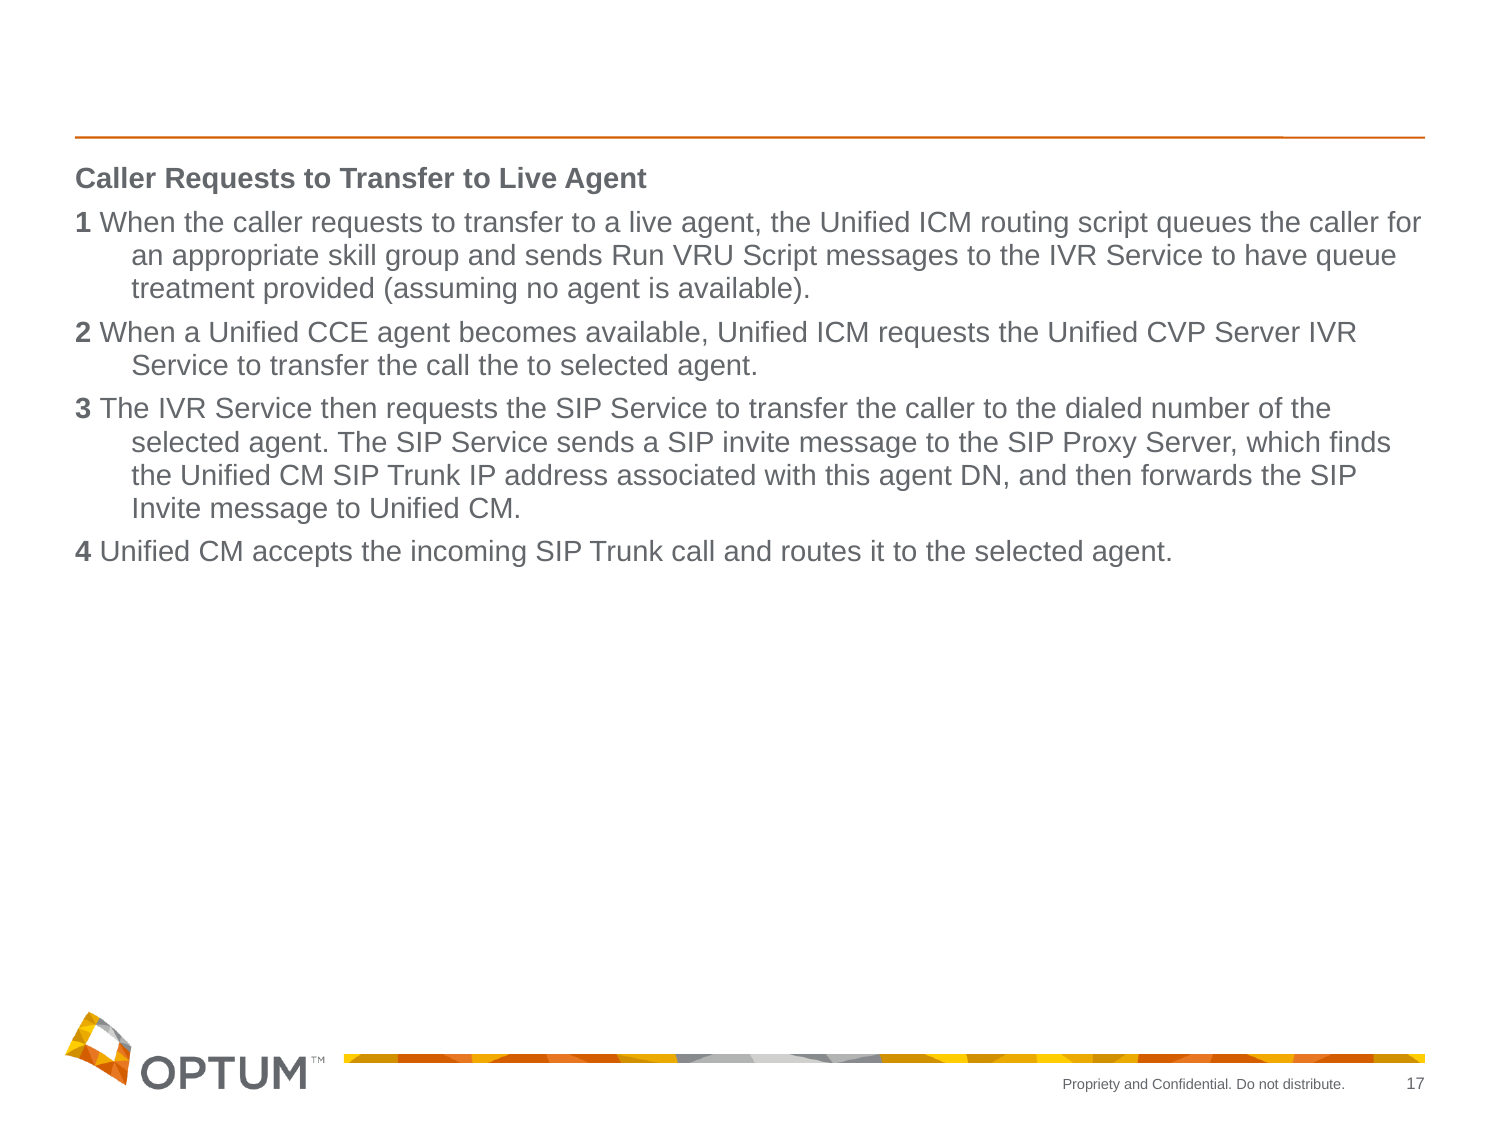

#
Caller Requests to Transfer to Live Agent
1 When the caller requests to transfer to a live agent, the Unified ICM routing script queues the caller for an appropriate skill group and sends Run VRU Script messages to the IVR Service to have queue treatment provided (assuming no agent is available).
2 When a Unified CCE agent becomes available, Unified ICM requests the Unified CVP Server IVR Service to transfer the call the to selected agent.
3 The IVR Service then requests the SIP Service to transfer the caller to the dialed number of the selected agent. The SIP Service sends a SIP invite message to the SIP Proxy Server, which finds the Unified CM SIP Trunk IP address associated with this agent DN, and then forwards the SIP Invite message to Unified CM.
4 Unified CM accepts the incoming SIP Trunk call and routes it to the selected agent.
17